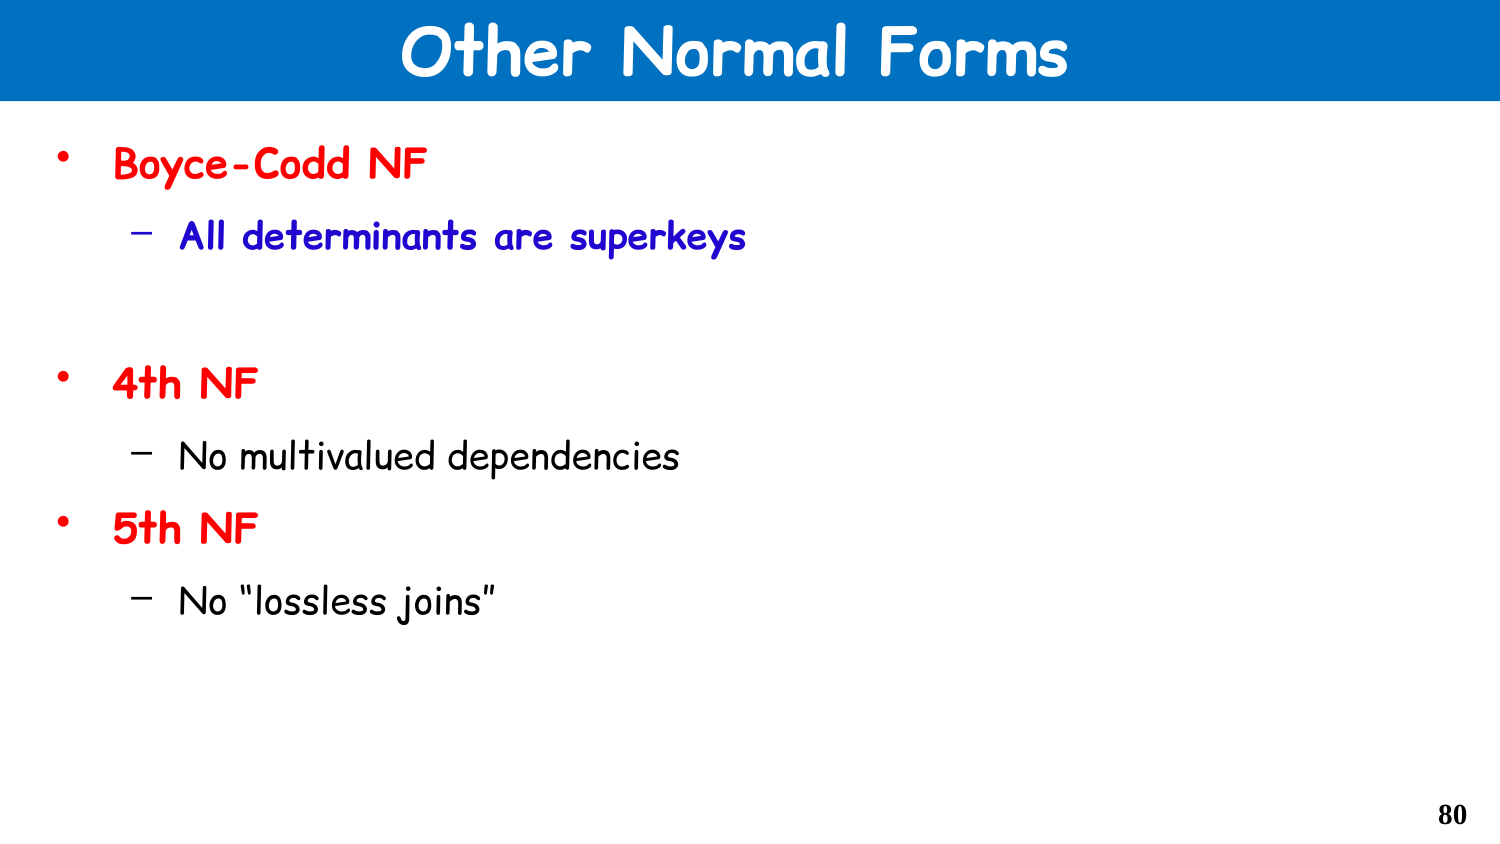

# Other Normal Forms
Boyce-Codd NF
All determinants are superkeys

4th NF
No multivalued dependencies
5th NF
No “lossless joins”